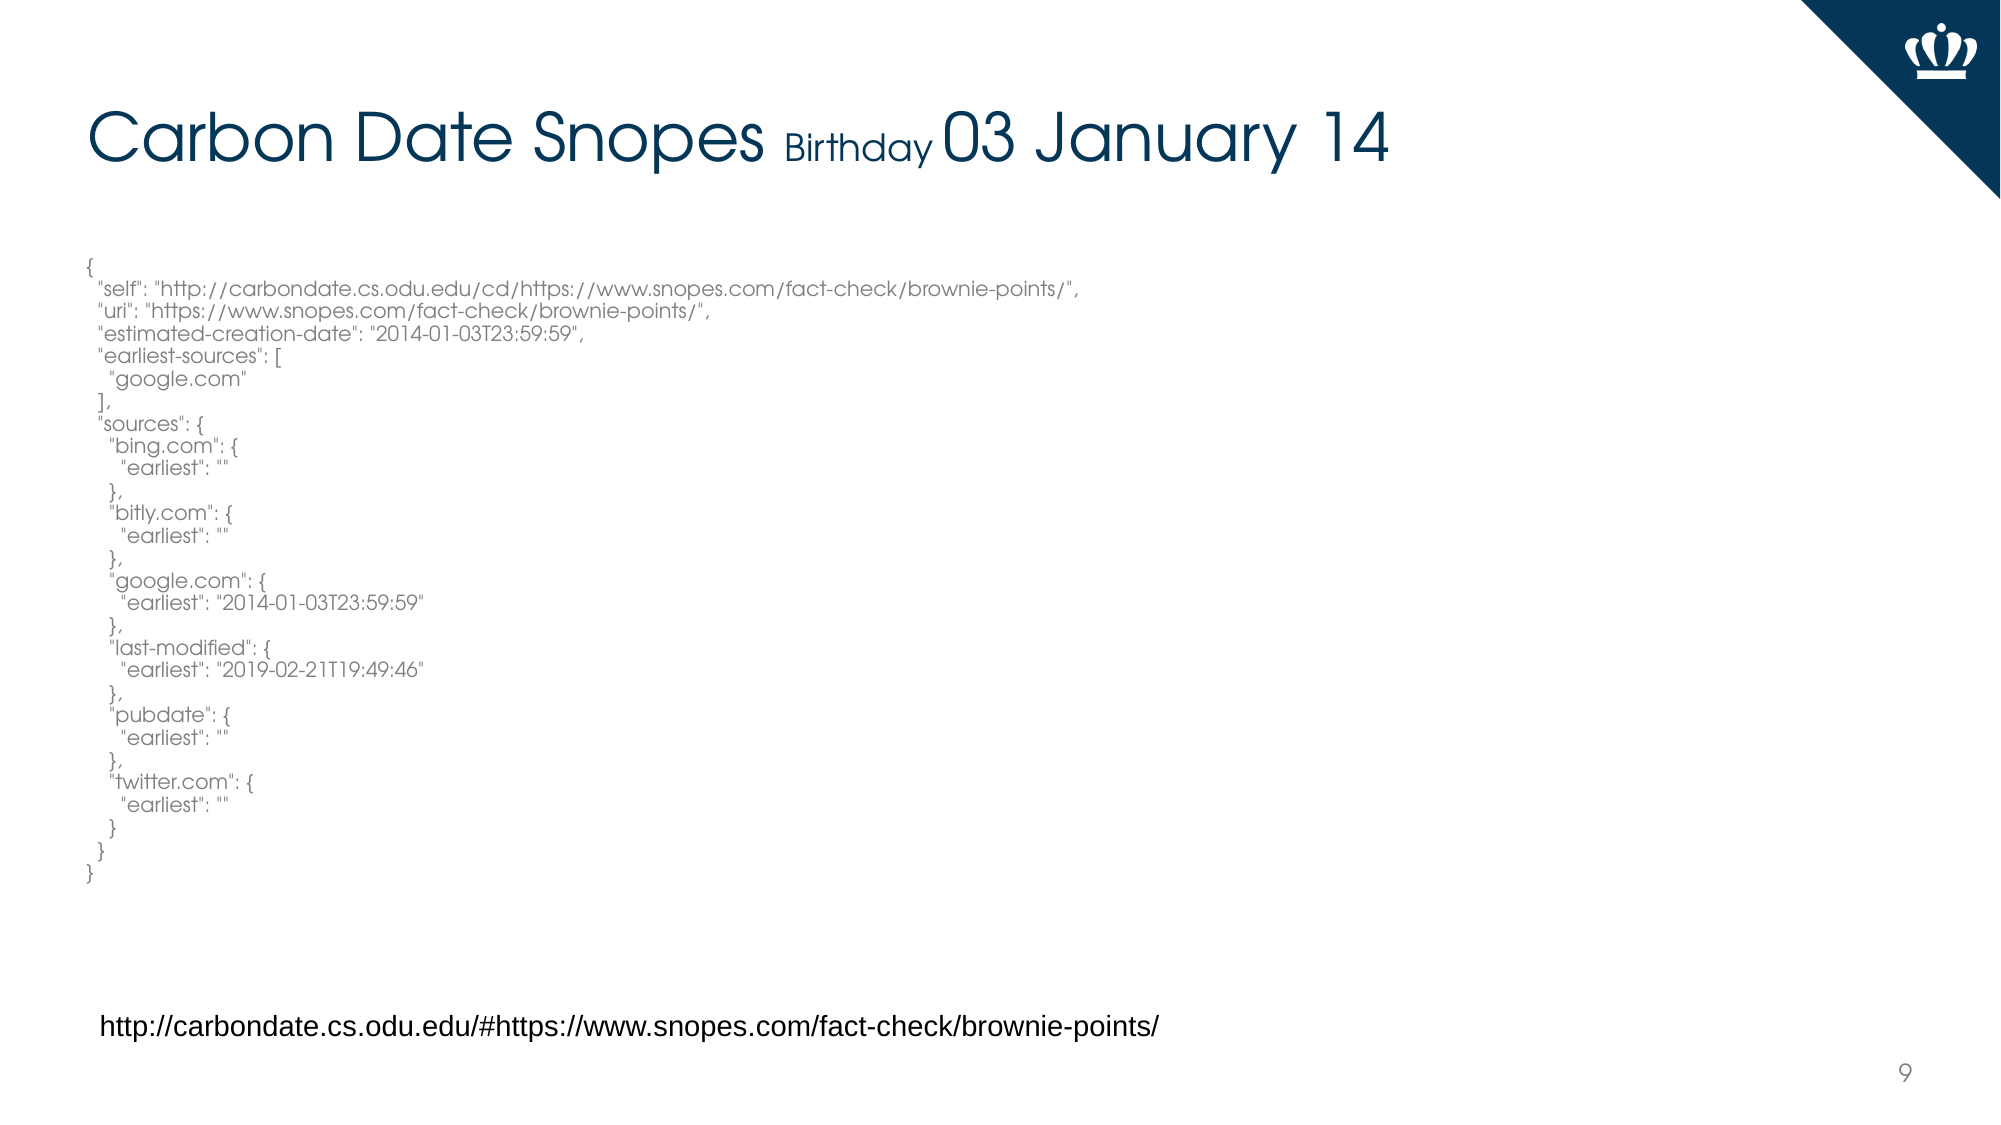

# Carbon Date Snopes Birthday 03 January 14
{
  "self": "http://carbondate.cs.odu.edu/cd/https://www.snopes.com/fact-check/brownie-points/",
  "uri": "https://www.snopes.com/fact-check/brownie-points/",
  "estimated-creation-date": "2014-01-03T23:59:59",
  "earliest-sources": [
    "google.com"
  ],
  "sources": {
    "bing.com": {
      "earliest": ""
    },
    "bitly.com": {
      "earliest": ""
    },
    "google.com": {
      "earliest": "2014-01-03T23:59:59"
    },
    "last-modified": {
      "earliest": "2019-02-21T19:49:46"
    },
    "pubdate": {
      "earliest": ""
    },
    "twitter.com": {
      "earliest": ""
    }
  }
}

http://carbondate.cs.odu.edu/#https://www.snopes.com/fact-check/brownie-points/
9